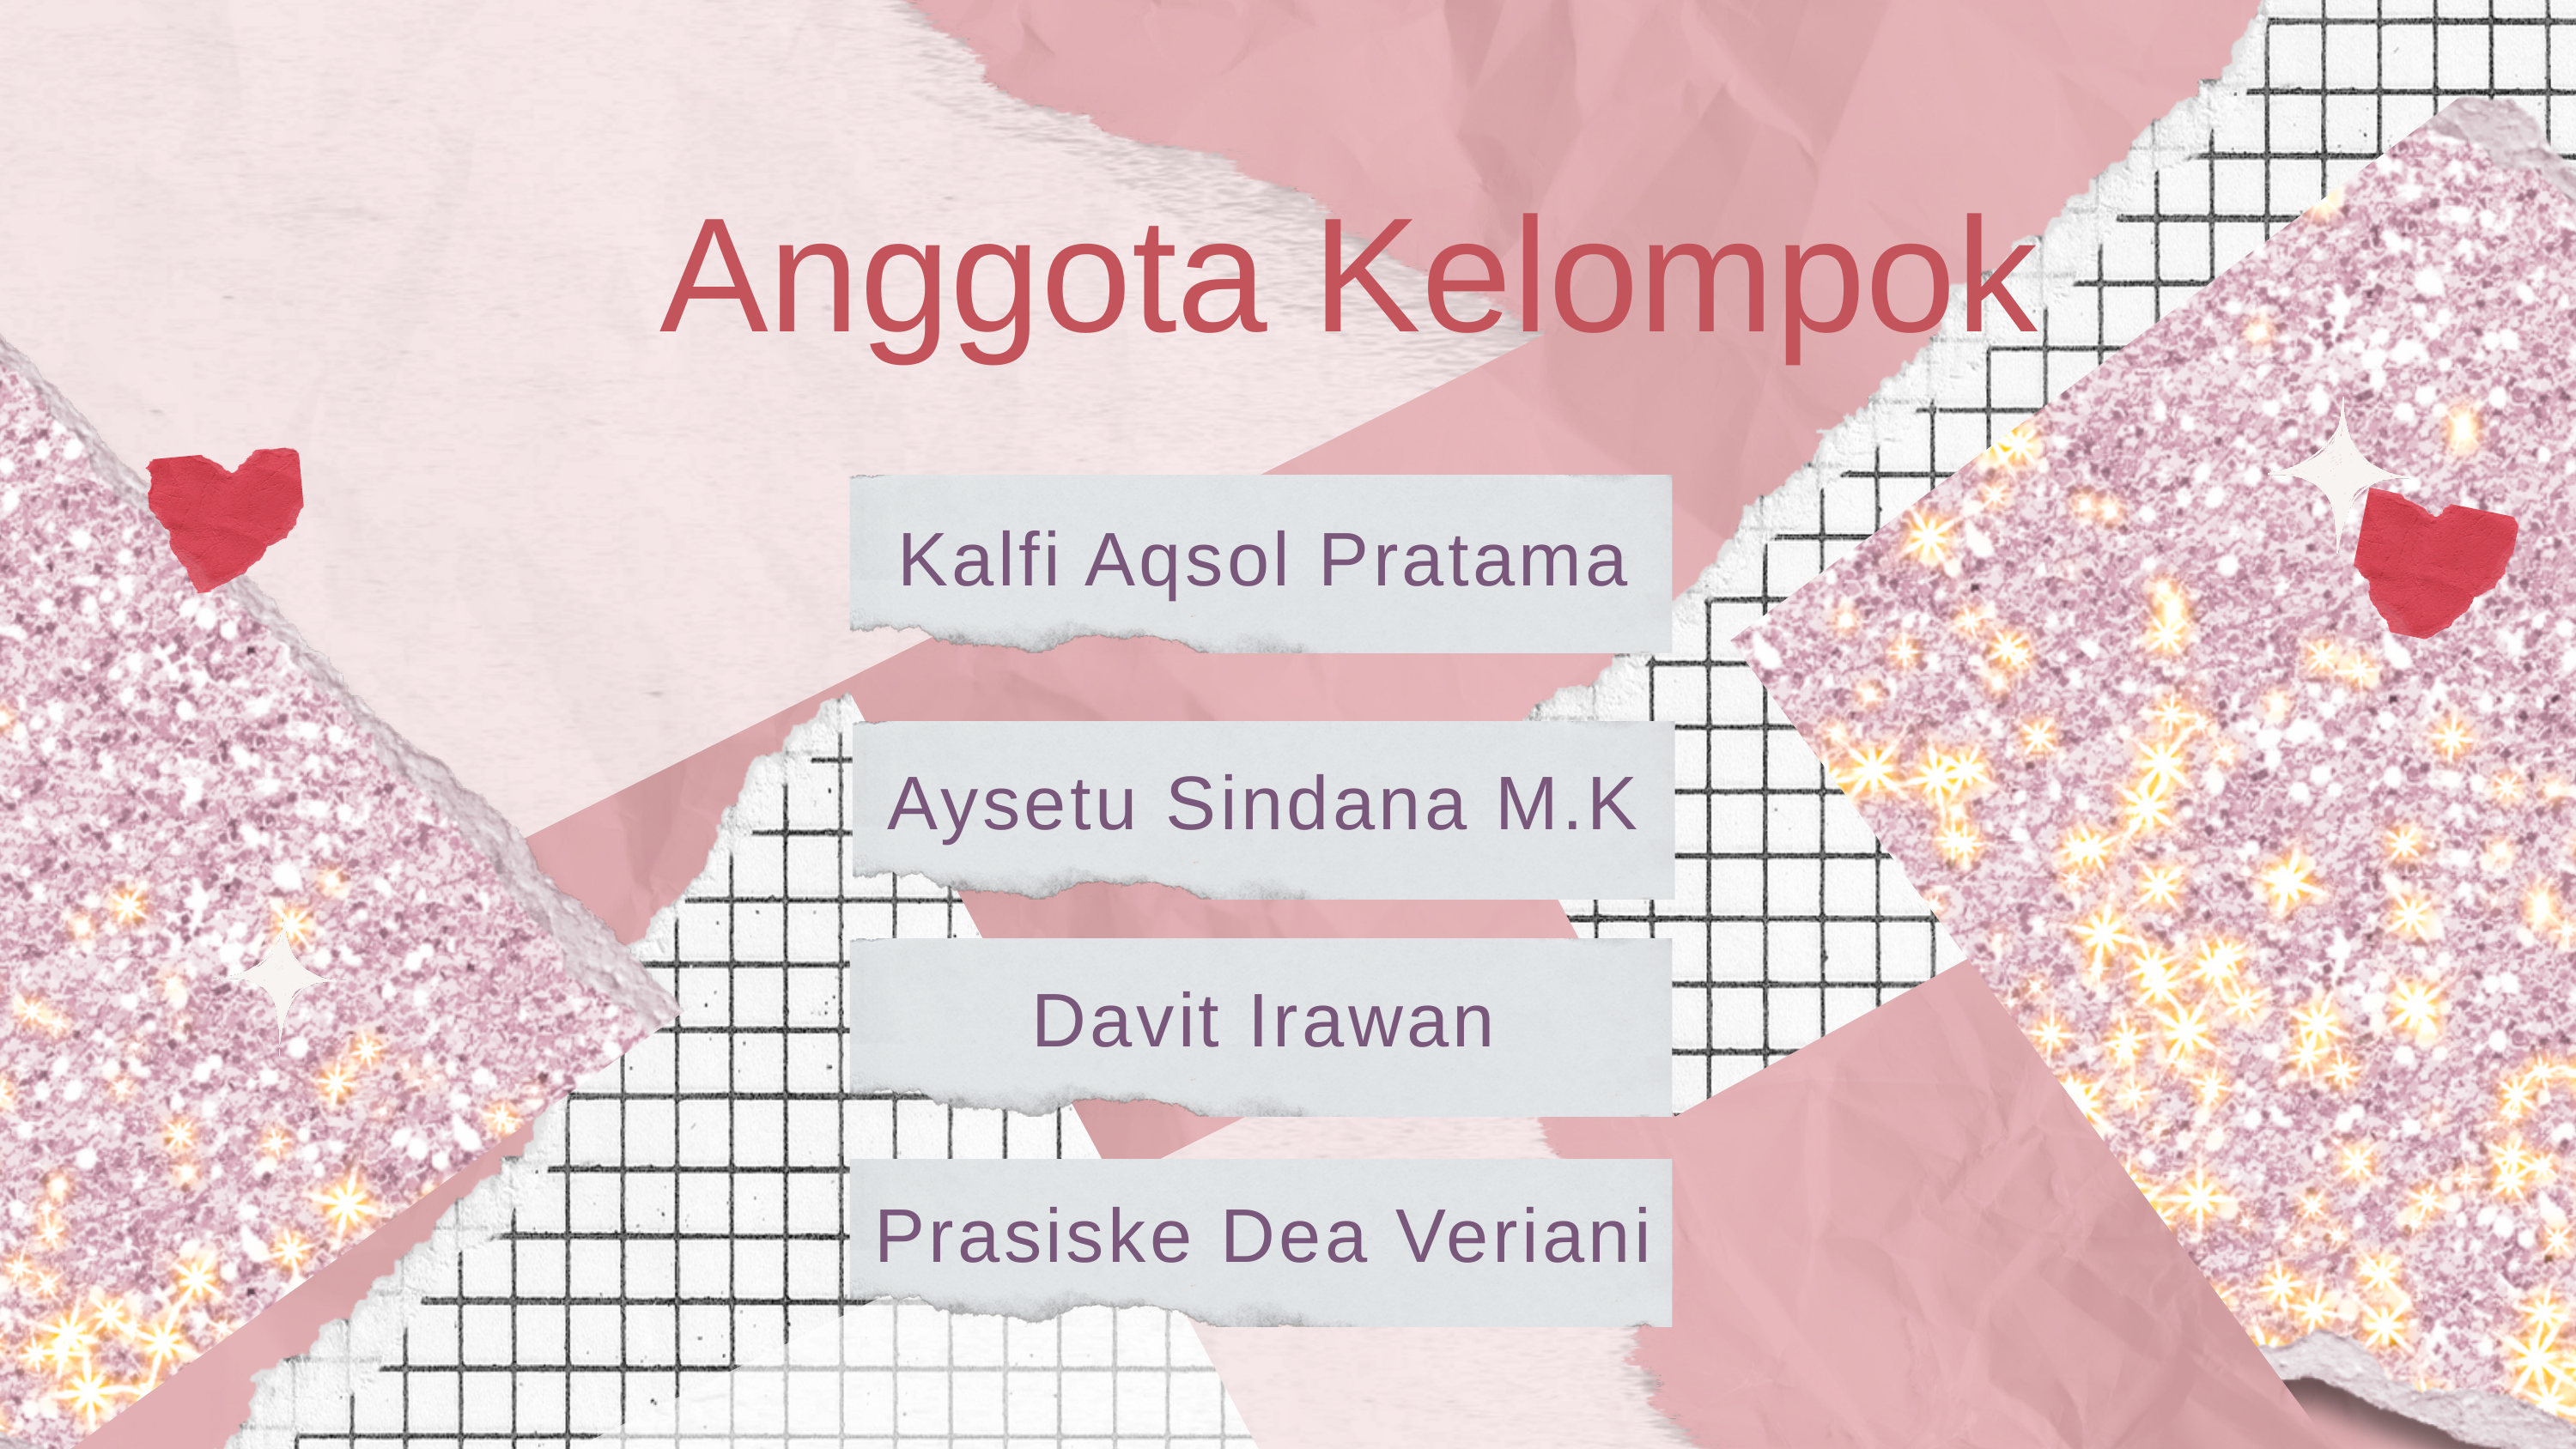

Anggota Kelompok

Kalfi Aqsol Pratama

Aysetu Sindana M.K

Davit Irawan

Prasiske Dea Veriani